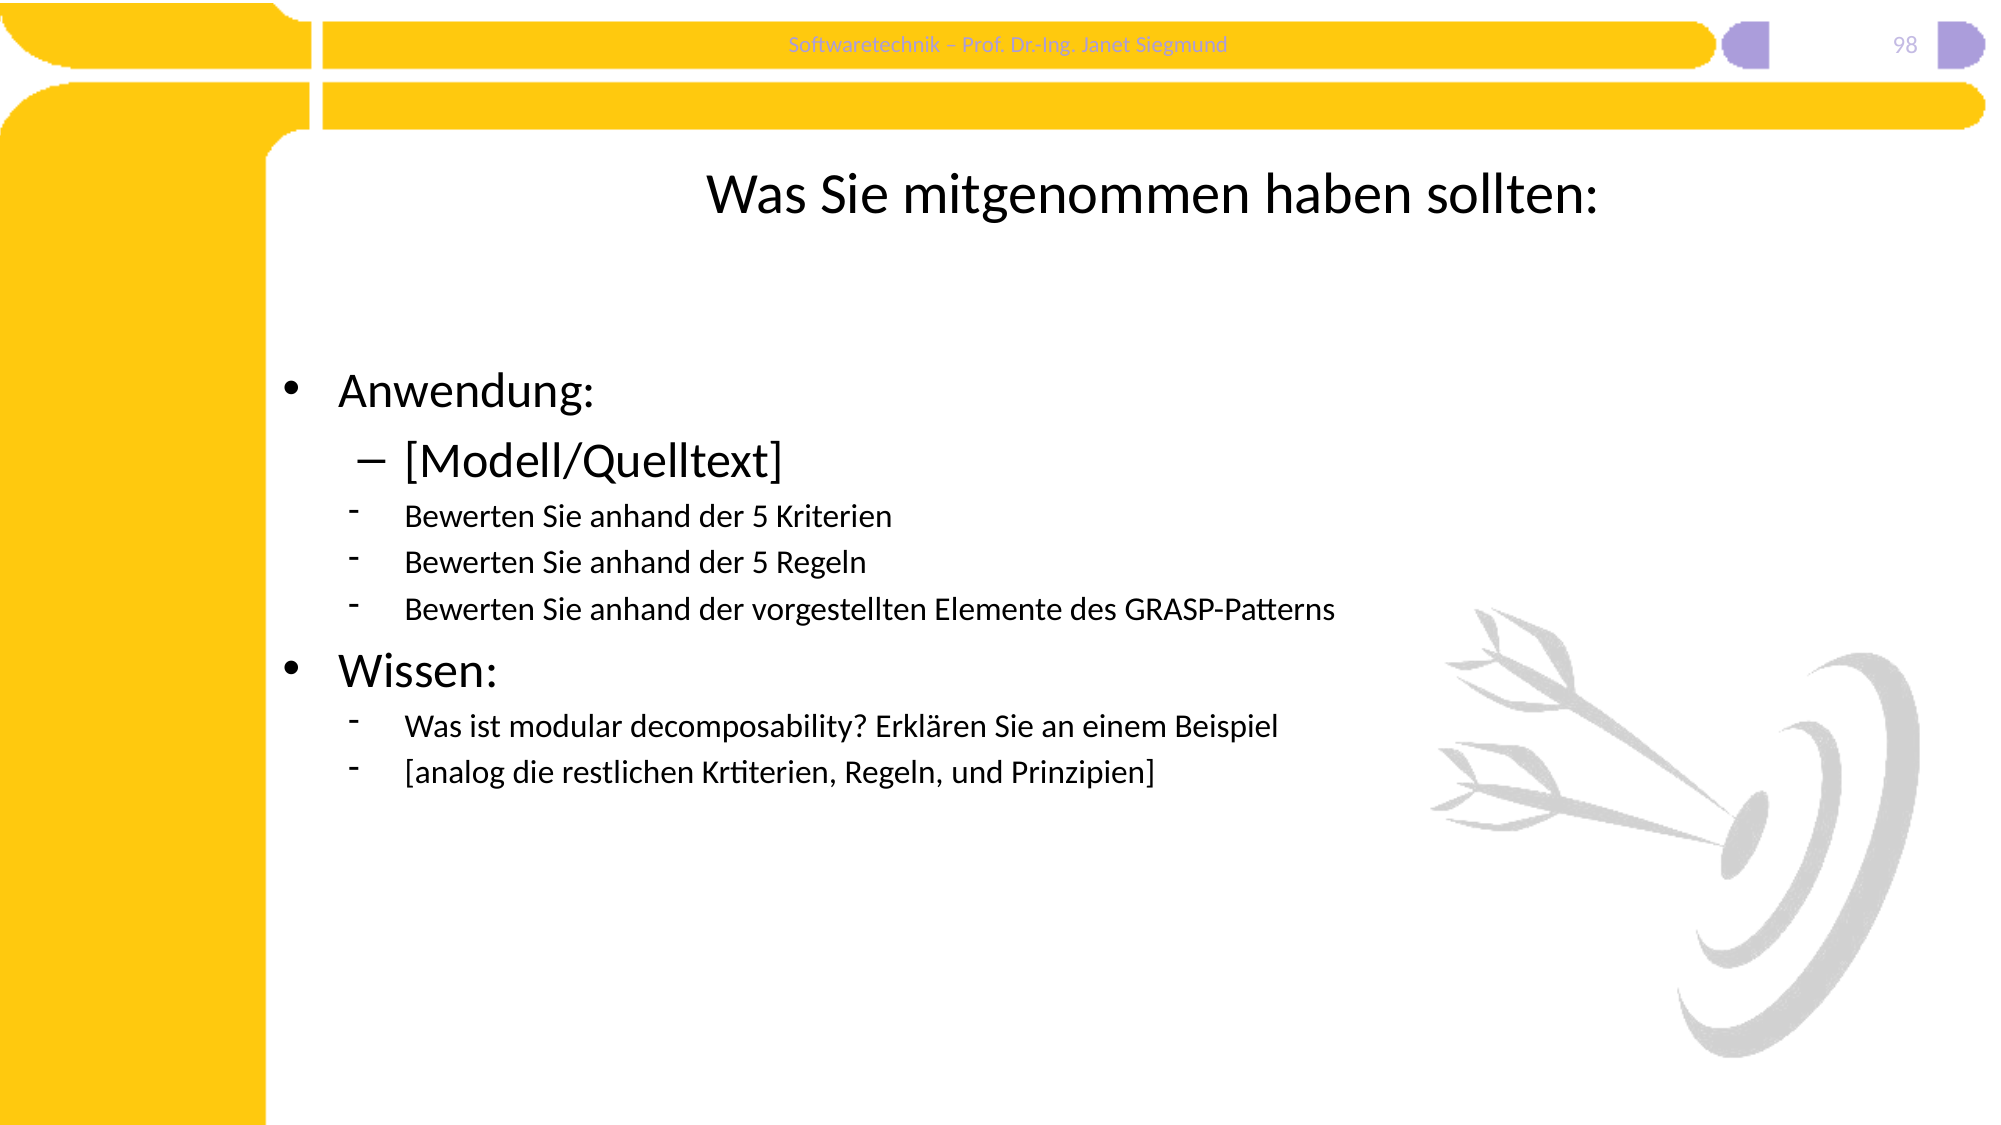

98
# Was Sie mitgenommen haben sollten:
Anwendung:
[Modell/Quelltext]
Bewerten Sie anhand der 5 Kriterien
Bewerten Sie anhand der 5 Regeln
Bewerten Sie anhand der vorgestellten Elemente des GRASP-Patterns
Wissen:
Was ist modular decomposability? Erklären Sie an einem Beispiel
[analog die restlichen Krtiterien, Regeln, und Prinzipien]